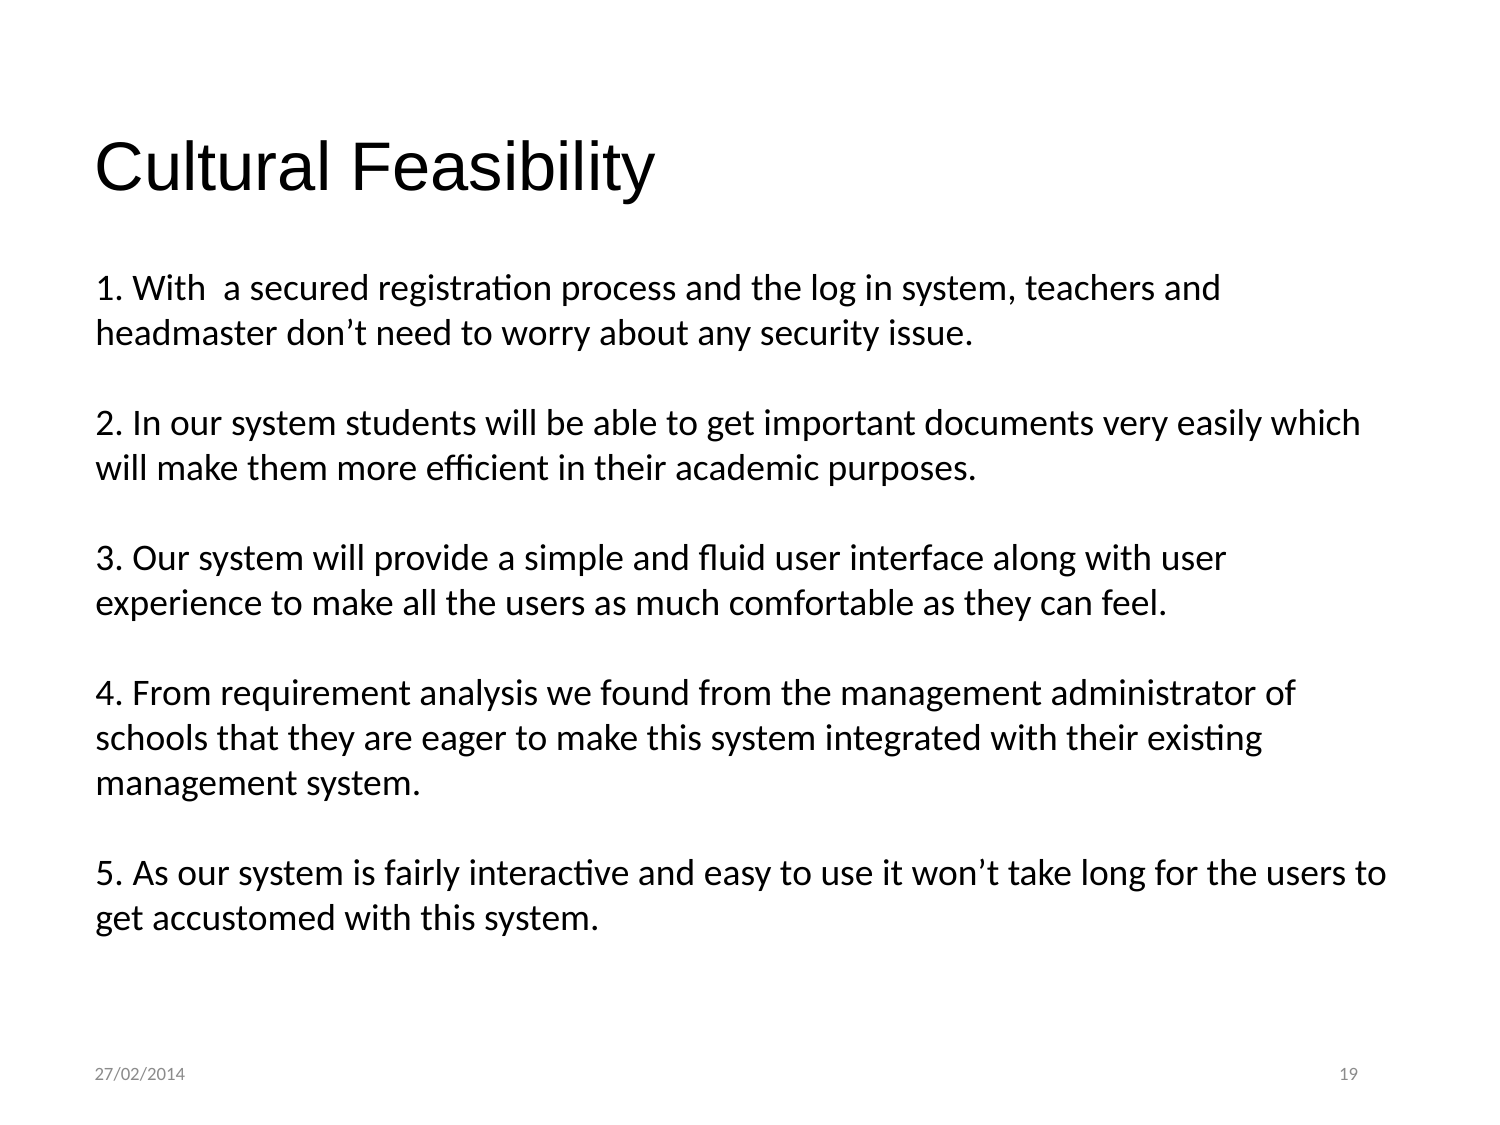

# Cultural Feasibility
1. With  a secured registration process and the log in system, teachers and headmaster don’t need to worry about any security issue.

2. In our system students will be able to get important documents very easily which will make them more efficient in their academic purposes.

3. Our system will provide a simple and fluid user interface along with user experience to make all the users as much comfortable as they can feel.

4. From requirement analysis we found from the management administrator of schools that they are eager to make this system integrated with their existing management system.

5. As our system is fairly interactive and easy to use it won’t take long for the users to get accustomed with this system.

27/02/2014
19